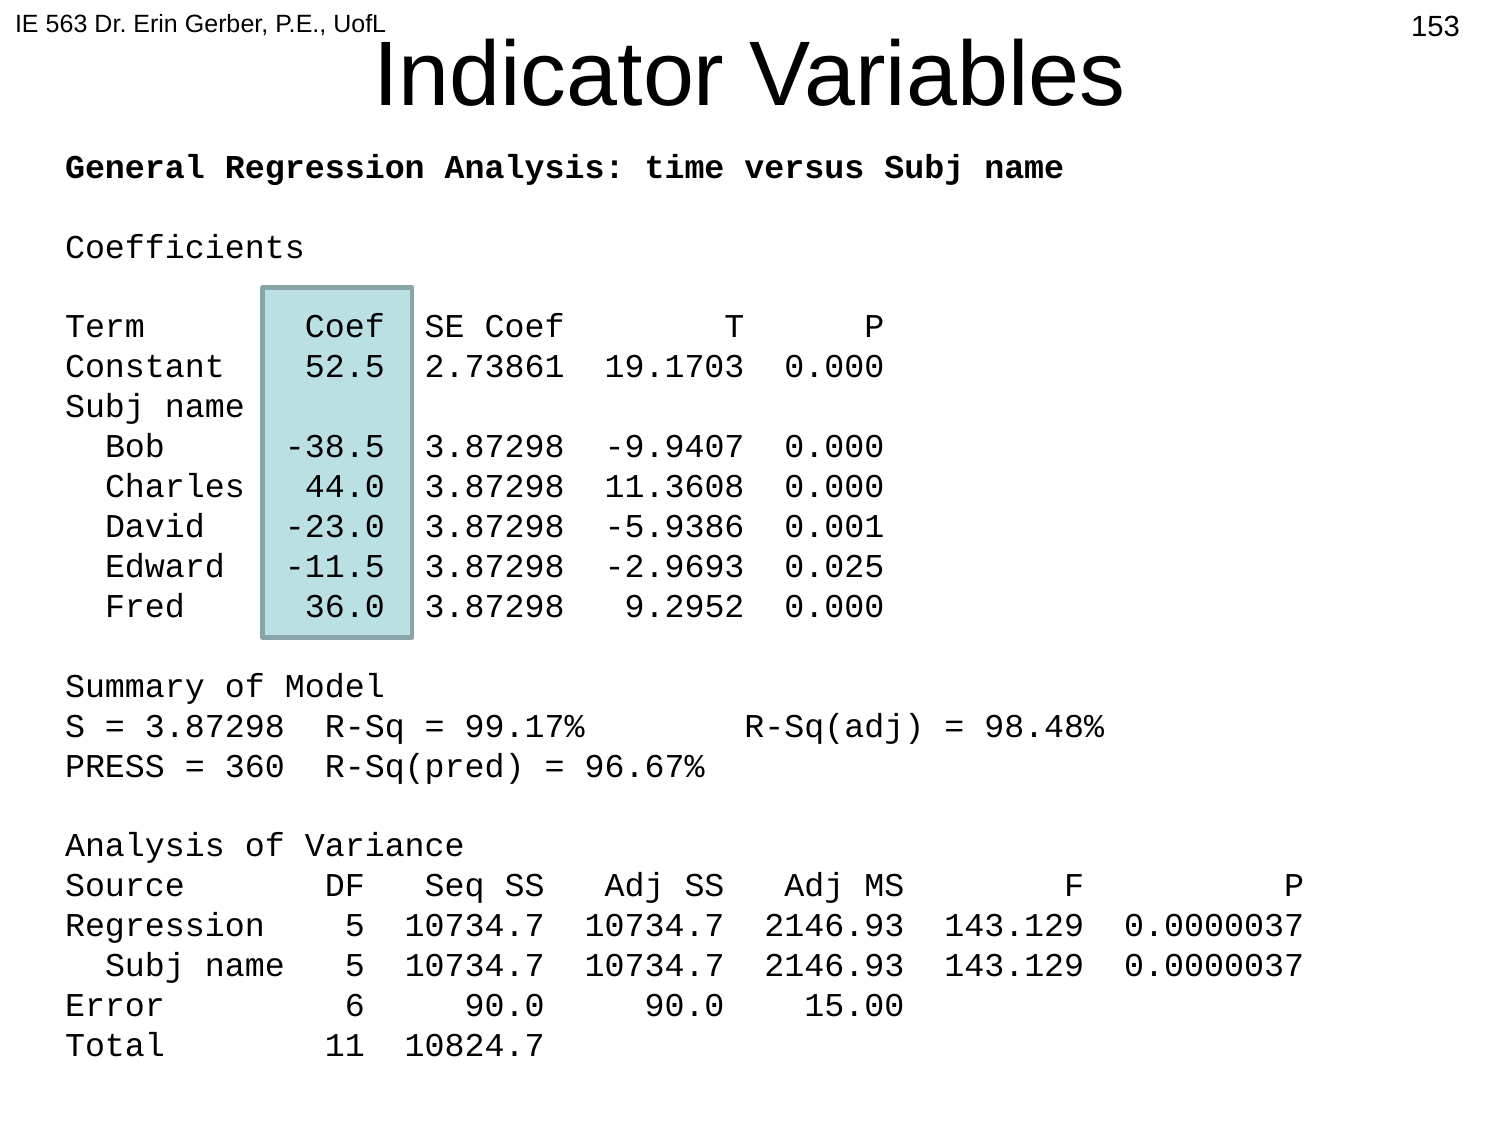

IE 563 Dr. Erin Gerber, P.E., UofL
153
# Indicator Variables
General Regression Analysis: time versus Subj name

Coefficients

Term        Coef  SE Coef        T      P
Constant    52.5  2.73861  19.1703  0.000
Subj name
  Bob      -38.5  3.87298  -9.9407  0.000
  Charles   44.0  3.87298  11.3608  0.000
  David    -23.0  3.87298  -5.9386  0.001
  Edward   -11.5  3.87298  -2.9693  0.025
  Fred      36.0  3.87298   9.2952  0.000

Summary of Model
S = 3.87298  R-Sq = 99.17%        R-Sq(adj) = 98.48%
PRESS = 360  R-Sq(pred) = 96.67%

Analysis of Variance
Source       DF   Seq SS   Adj SS   Adj MS        F          P
Regression    5  10734.7  10734.7  2146.93  143.129  0.0000037
  Subj name   5  10734.7  10734.7  2146.93  143.129  0.0000037
Error         6     90.0     90.0    15.00
Total        11  10824.7